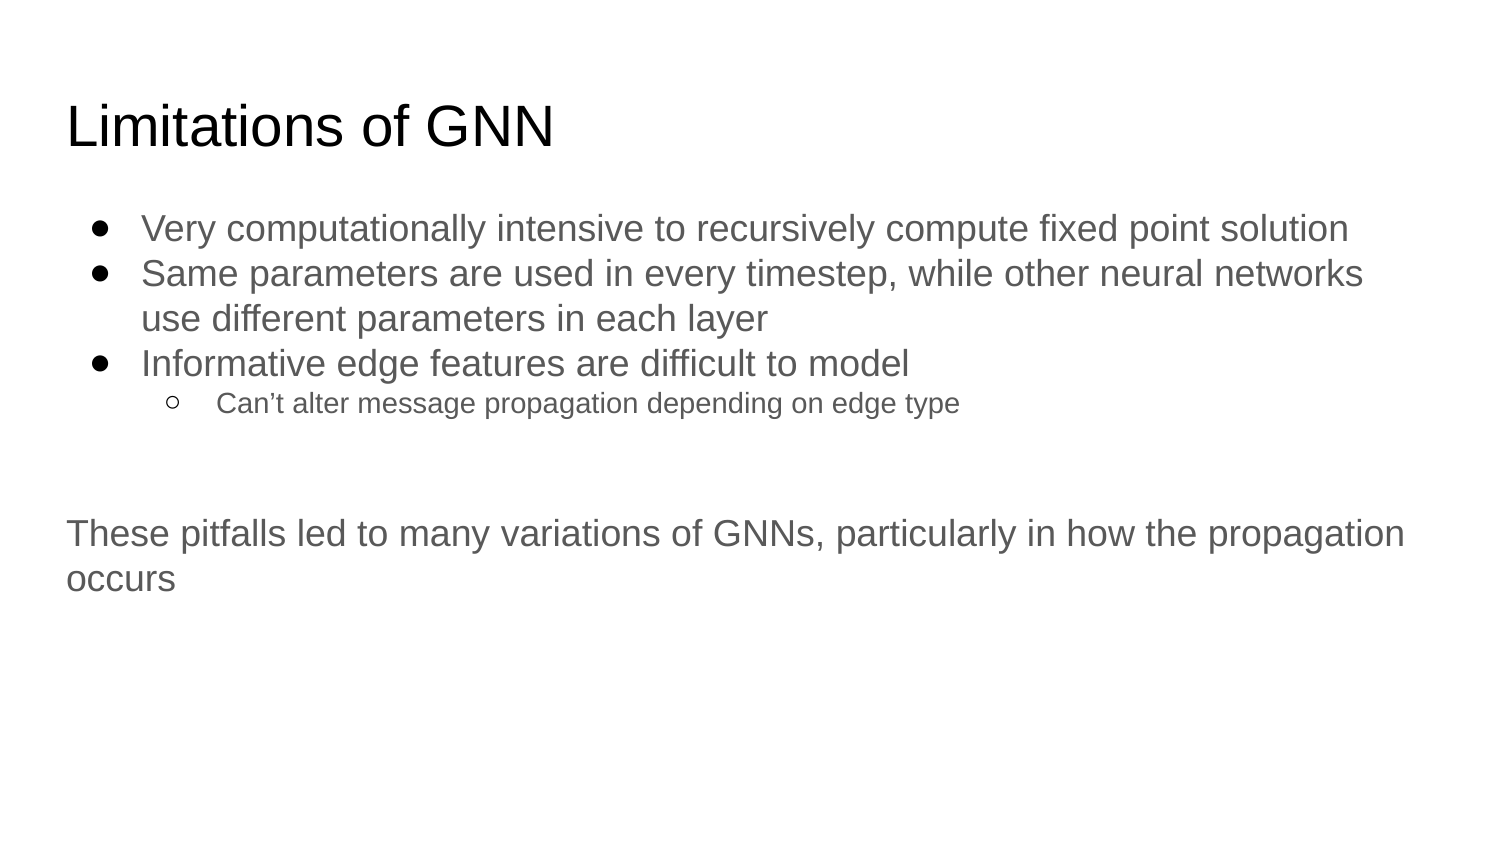

# Limitations of GNN
Very computationally intensive to recursively compute fixed point solution
Same parameters are used in every timestep, while other neural networks use different parameters in each layer
Informative edge features are difficult to model
Can’t alter message propagation depending on edge type

These pitfalls led to many variations of GNNs, particularly in how the propagation occurs